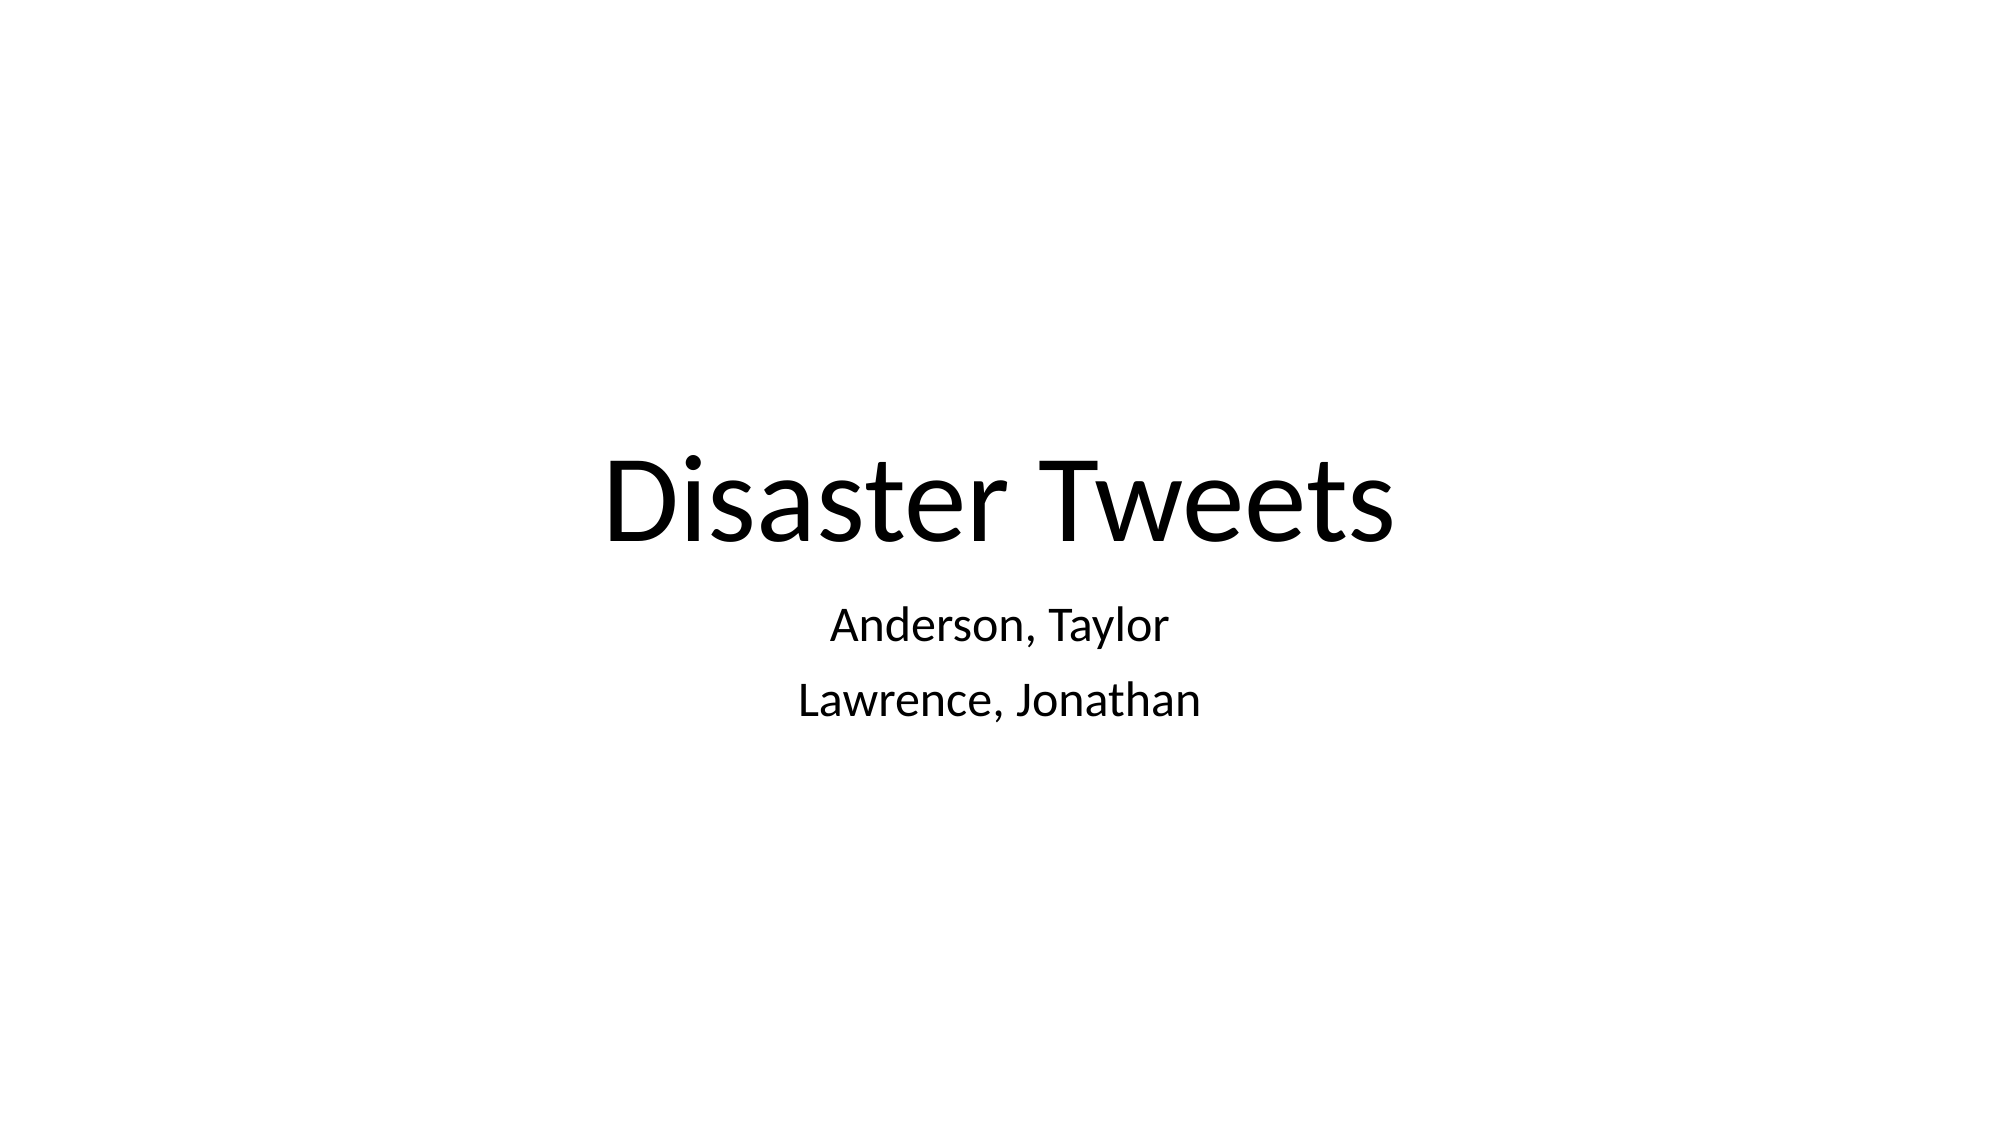

# Disaster Tweets
Anderson, Taylor
Lawrence, Jonathan